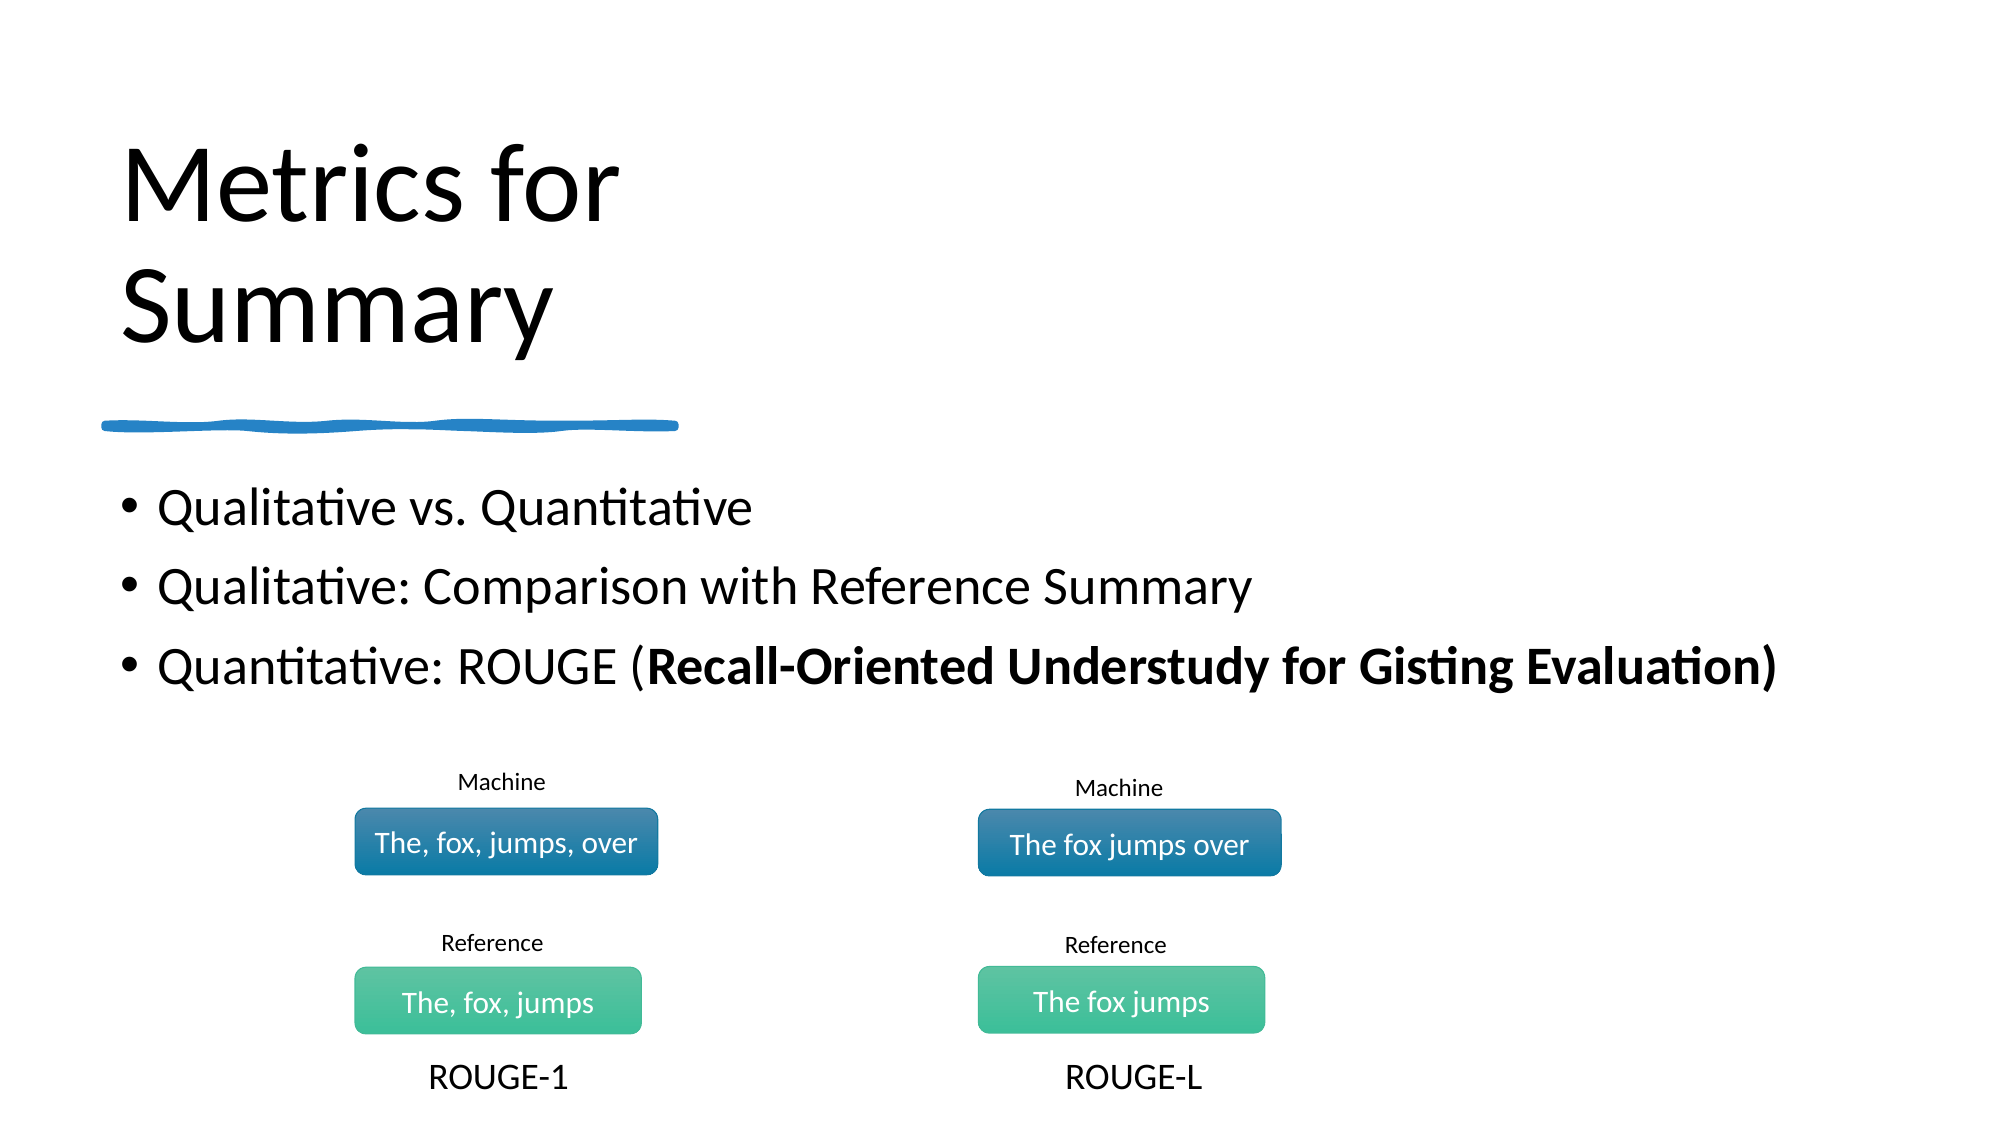

# Metrics for Summary

Qualitative vs. Quantitative
Qualitative: Comparison with Reference Summary
Quantitative: ROUGE (Recall-Oriented Understudy for Gisting Evaluation)

Machine
Machine
The, fox, jumps, over
The fox jumps over
Reference
Reference
The fox jumps
The, fox, jumps
10
ROUGE-1
ROUGE-L